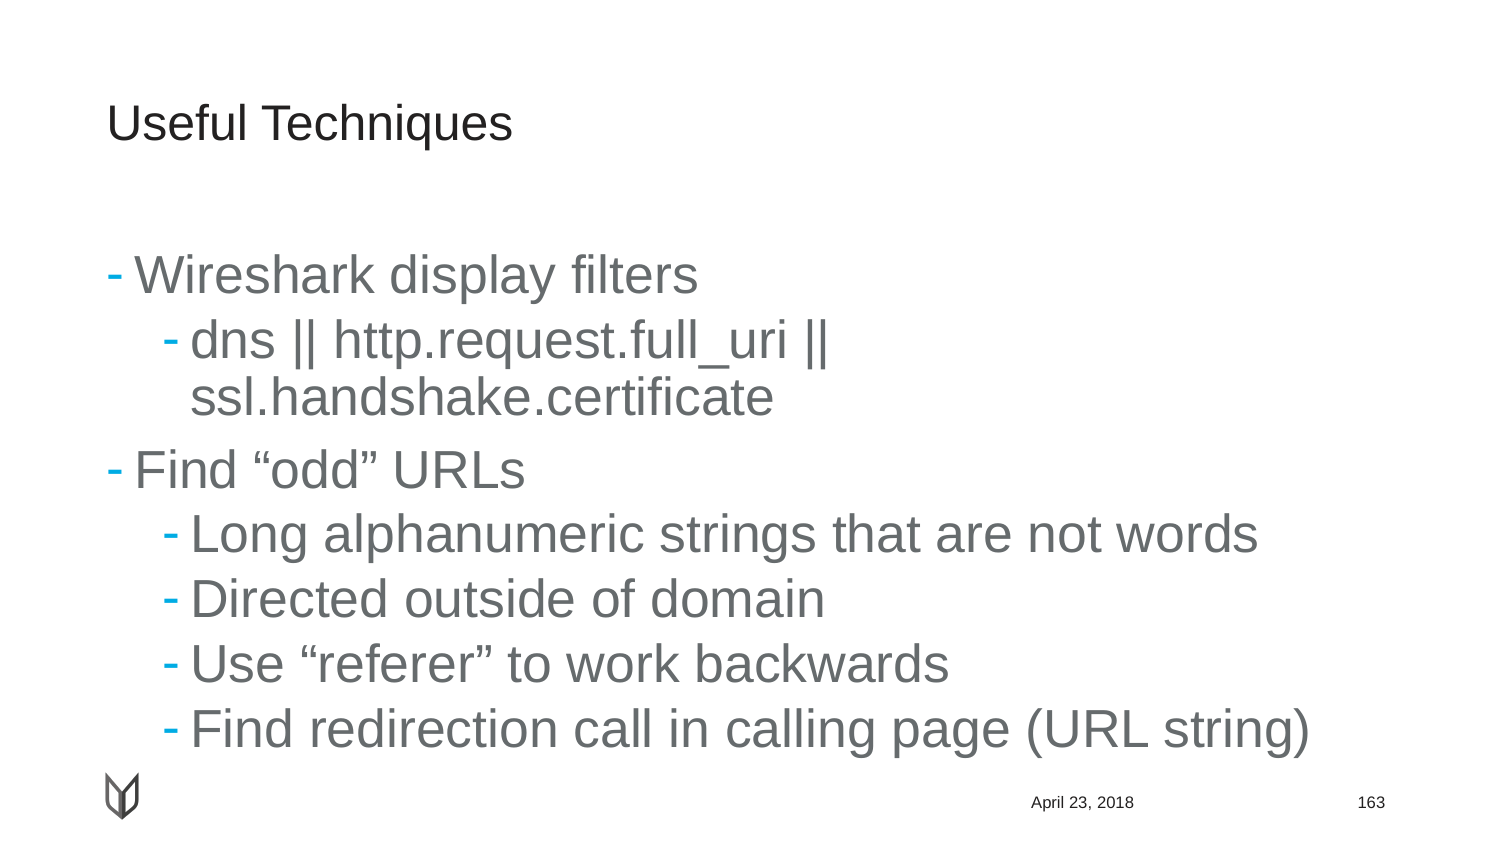

# Useful Techniques
Wireshark display filters
dns || http.request.full_uri || ssl.handshake.certificate
Find “odd” URLs
Long alphanumeric strings that are not words
Directed outside of domain
Use “referer” to work backwards
Find redirection call in calling page (URL string)

April 23, 2018
163